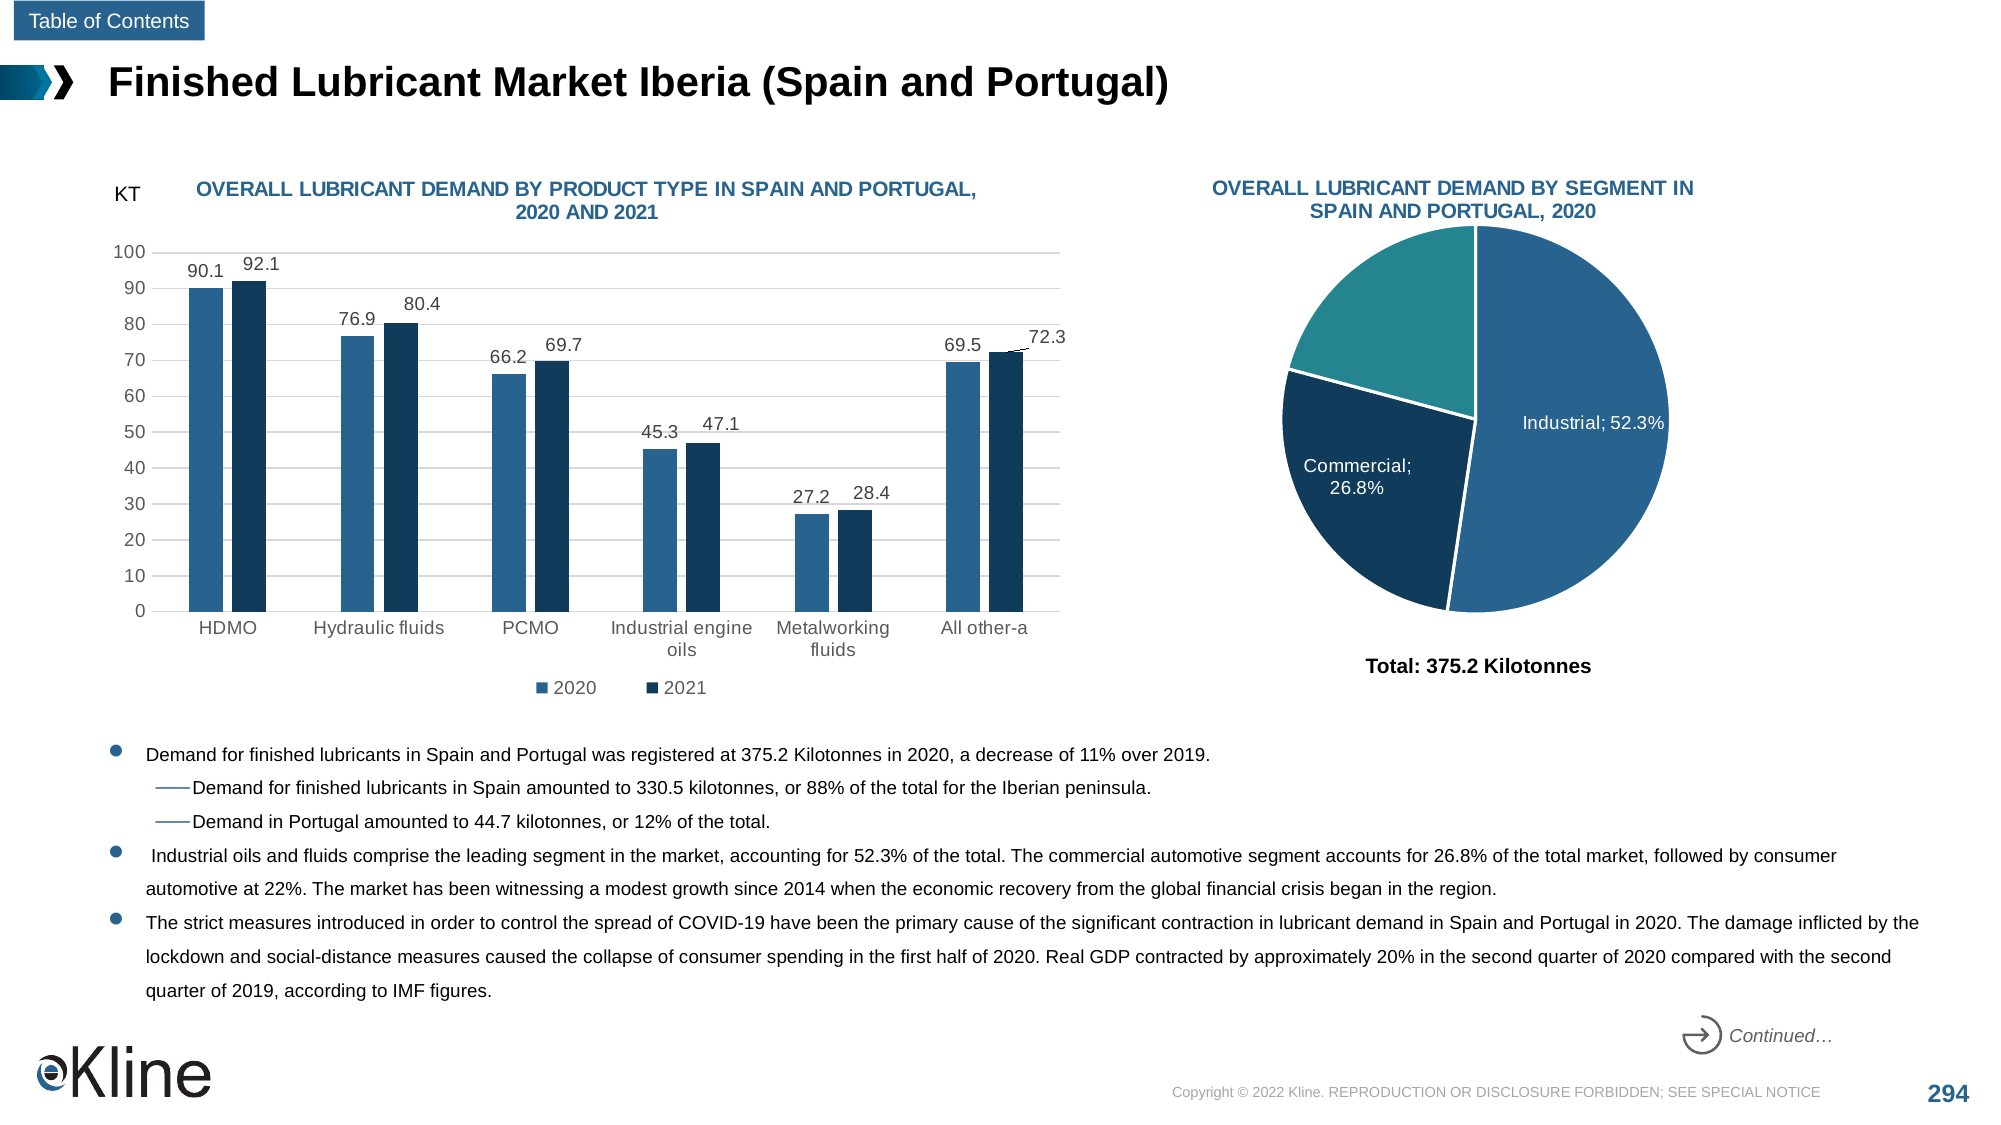

# Finished Lubricant Market Iberia (Spain and Portugal)

### Chart: OVERALL LUBRICANT DEMAND BY PRODUCT TYPE IN SPAIN AND PORTUGAL, 2020 AND 2021

| Category | 2020 | 2021 |
|---|---|---|
| HDMO | 90.1 | 92.0822 |
| Hydraulic fluids | 76.9 | 80.3605 |
| PCMO | 66.2 | 69.7086 |
| Industrial engine oils | 45.3 | 47.0667 |
| Metalworking fluids | 27.2 | 28.3968 |
| All other-a | 69.5 | 72.28 |

### Chart: OVERALL LUBRICANT DEMAND BY SEGMENT IN SPAIN AND PORTUGAL, 2020

| Category | Sales |
|---|---|
| Industrial | 0.523 |
| Commercial | 0.268 |
| Consumer | 0.208 |
KT
Total: 375.2 Kilotonnes
Demand for finished lubricants in Spain and Portugal was registered at 375.2 Kilotonnes in 2020, a decrease of 11% over 2019.
Demand for finished lubricants in Spain amounted to 330.5 kilotonnes, or 88% of the total for the Iberian peninsula.
Demand in Portugal amounted to 44.7 kilotonnes, or 12% of the total.
 Industrial oils and fluids comprise the leading segment in the market, accounting for 52.3% of the total. The commercial automotive segment accounts for 26.8% of the total market, followed by consumer automotive at 22%. The market has been witnessing a modest growth since 2014 when the economic recovery from the global financial crisis began in the region.
The strict measures introduced in order to control the spread of COVID-19 have been the primary cause of the significant contraction in lubricant demand in Spain and Portugal in 2020. The damage inflicted by the lockdown and social-distance measures caused the collapse of consumer spending in the first half of 2020. Real GDP contracted by approximately 20% in the second quarter of 2020 compared with the second quarter of 2019, according to IMF figures.

Continued…